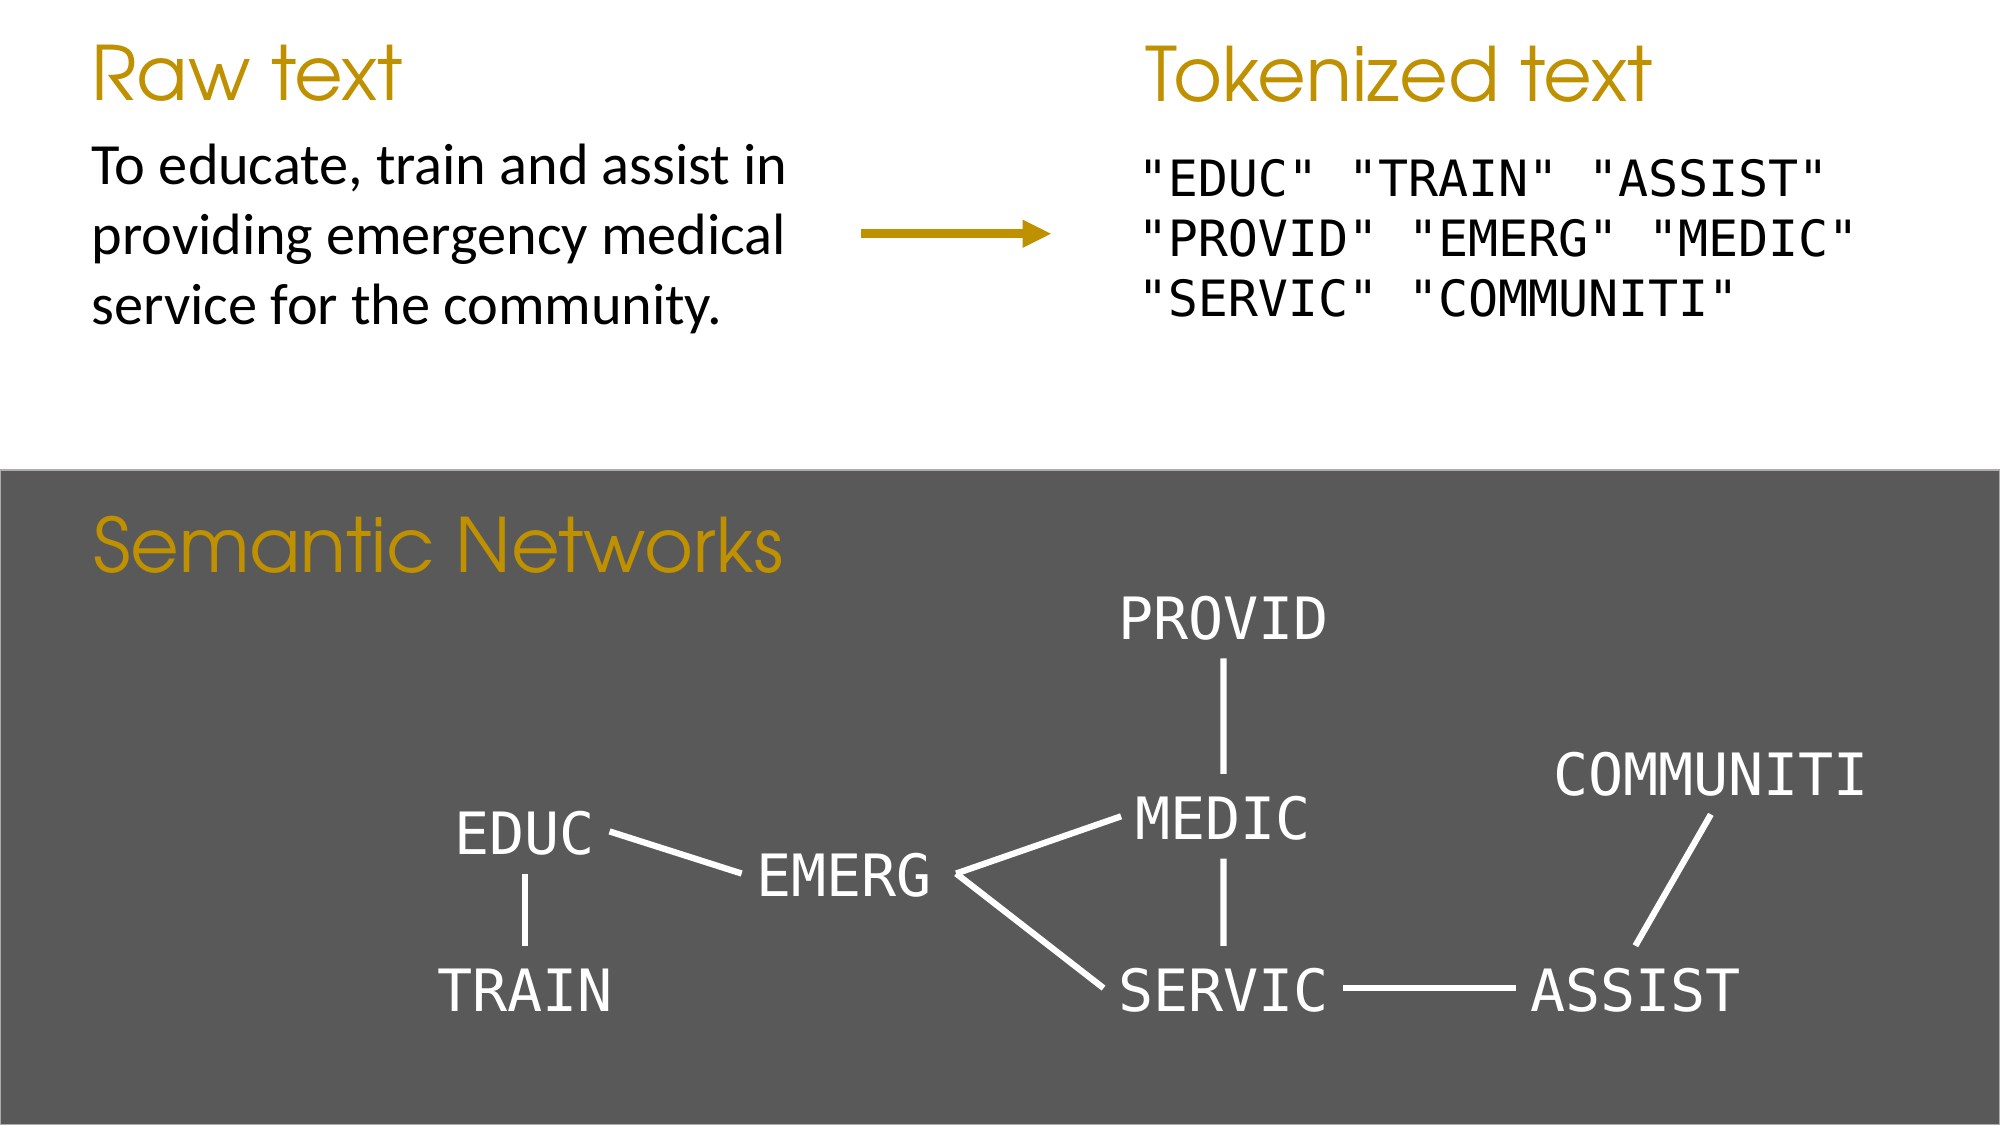

Raw text
Tokenized text
To educate, train and assist in providing emergency medical service for the community.
"educ" "train" "assist" "provid" "emerg" "medic" "servic" "communiti"

Semantic Networks
provid
communiti
medic
educ
emerg
train
servic
assist